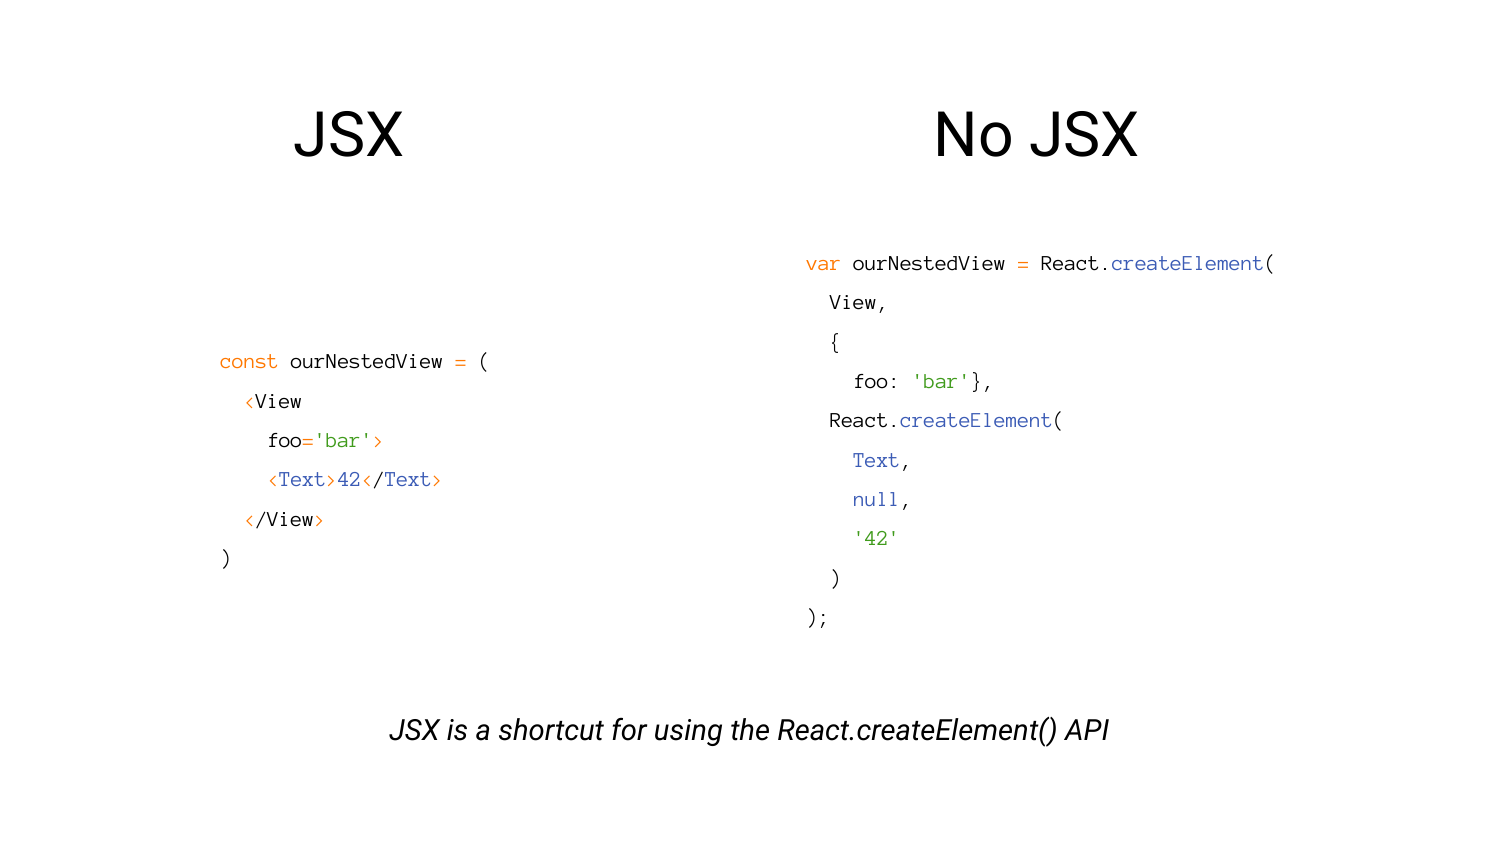

JSX
No JSX
const ourNestedView = (
  <View
    foo='bar'>
    <Text>42</Text>
  </View>
)
var ourNestedView = React.createElement(
  View,
  {
    foo: 'bar'},
  React.createElement(
    Text,
    null,
    '42'
  )
);

JSX is a shortcut for using the React.createElement() API